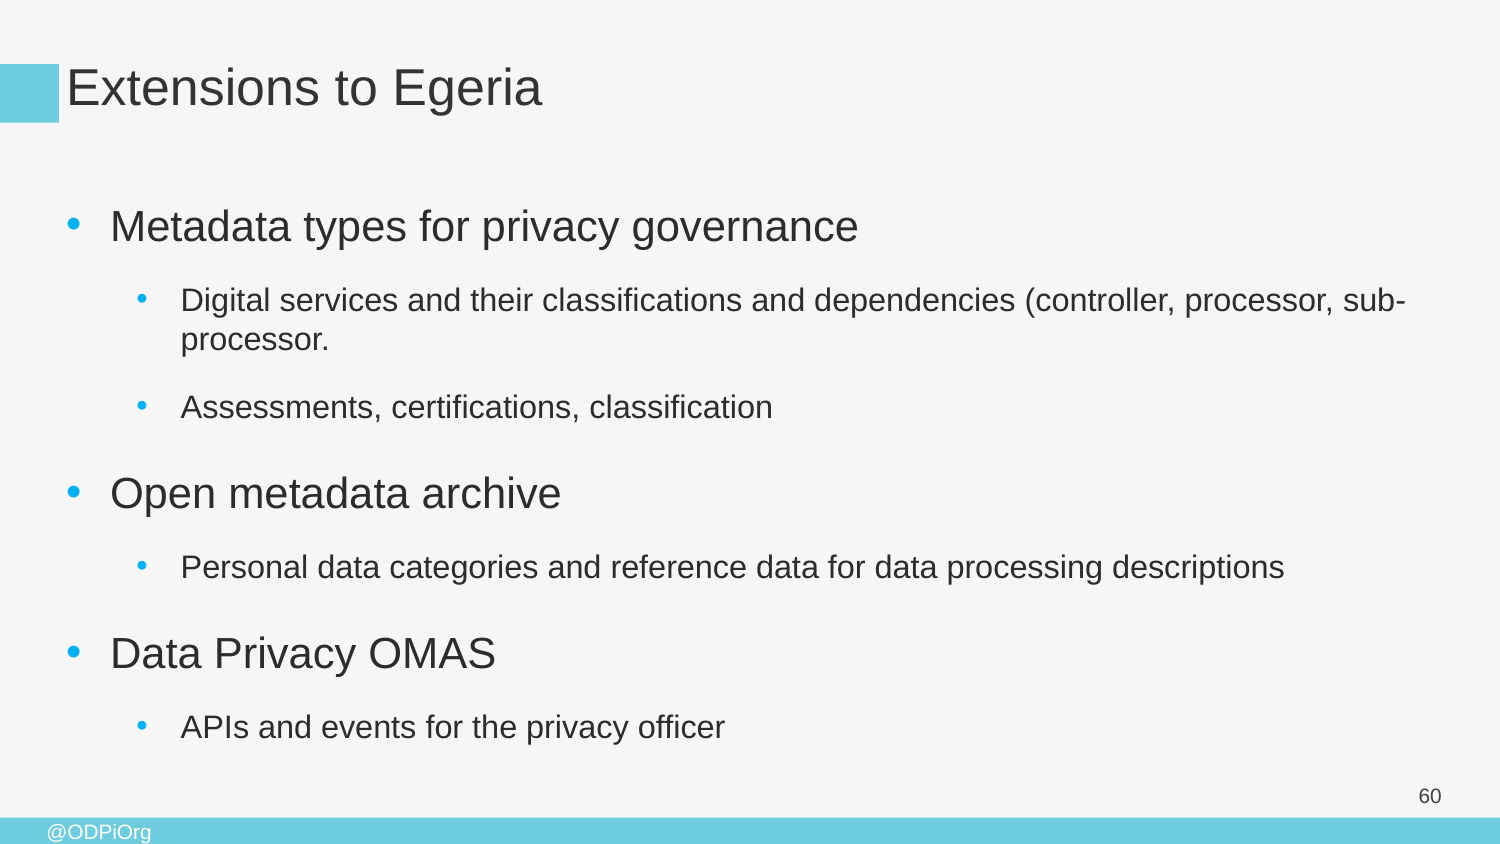

# Extensions to Egeria
Metadata types for privacy governance
Digital services and their classifications and dependencies (controller, processor, sub-processor.
Assessments, certifications, classification
Open metadata archive
Personal data categories and reference data for data processing descriptions
Data Privacy OMAS
APIs and events for the privacy officer
60